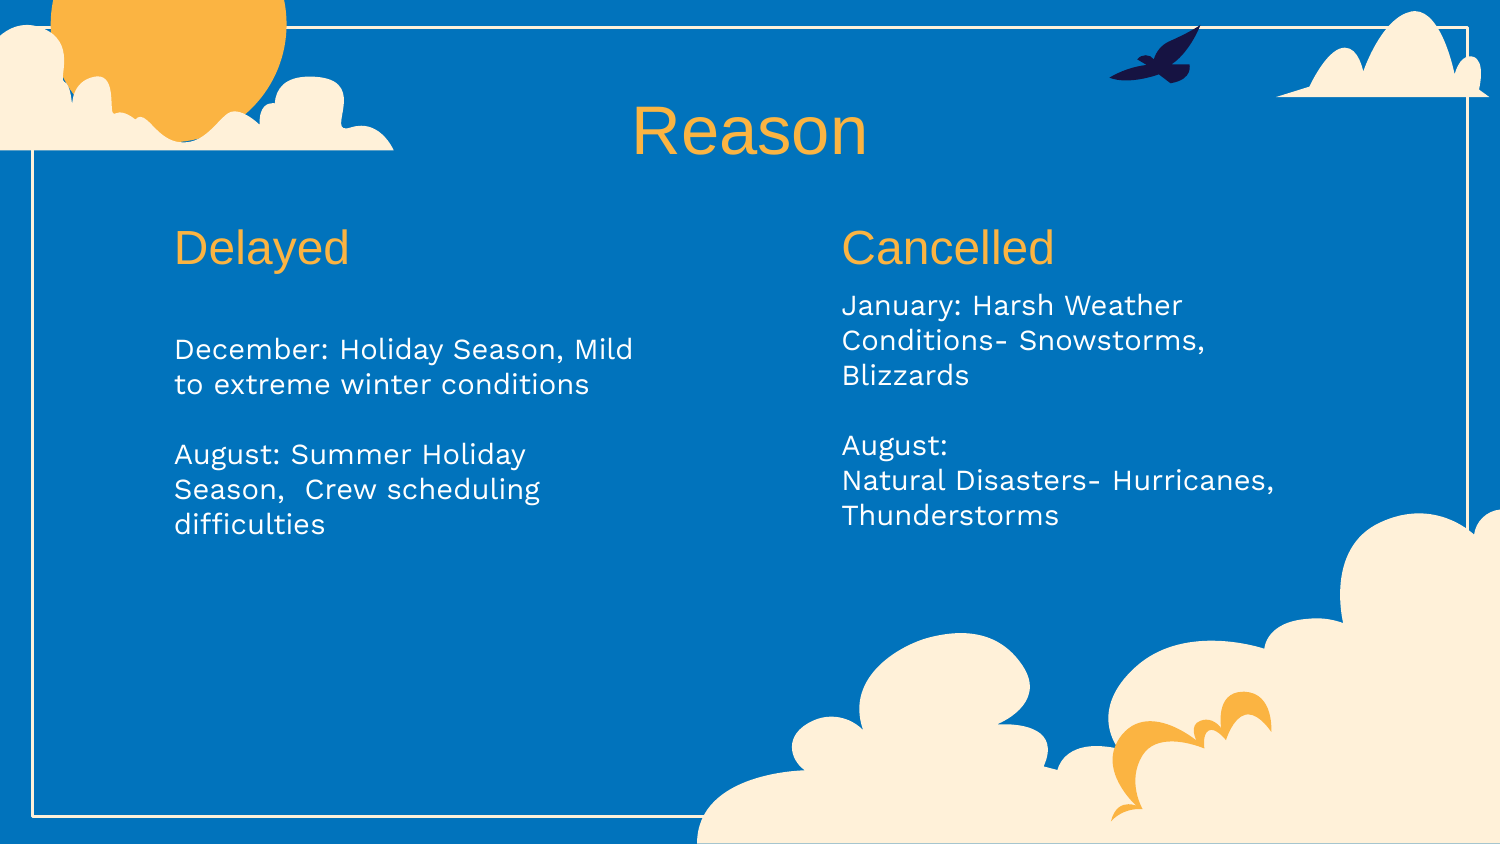

# Reason
Delayed
Cancelled
January: Harsh Weather Conditions- Snowstorms, Blizzards

August:
Natural Disasters- Hurricanes, Thunderstorms

December: Holiday Season, Mild to extreme winter conditions

August: Summer Holiday Season,  Crew scheduling difficulties